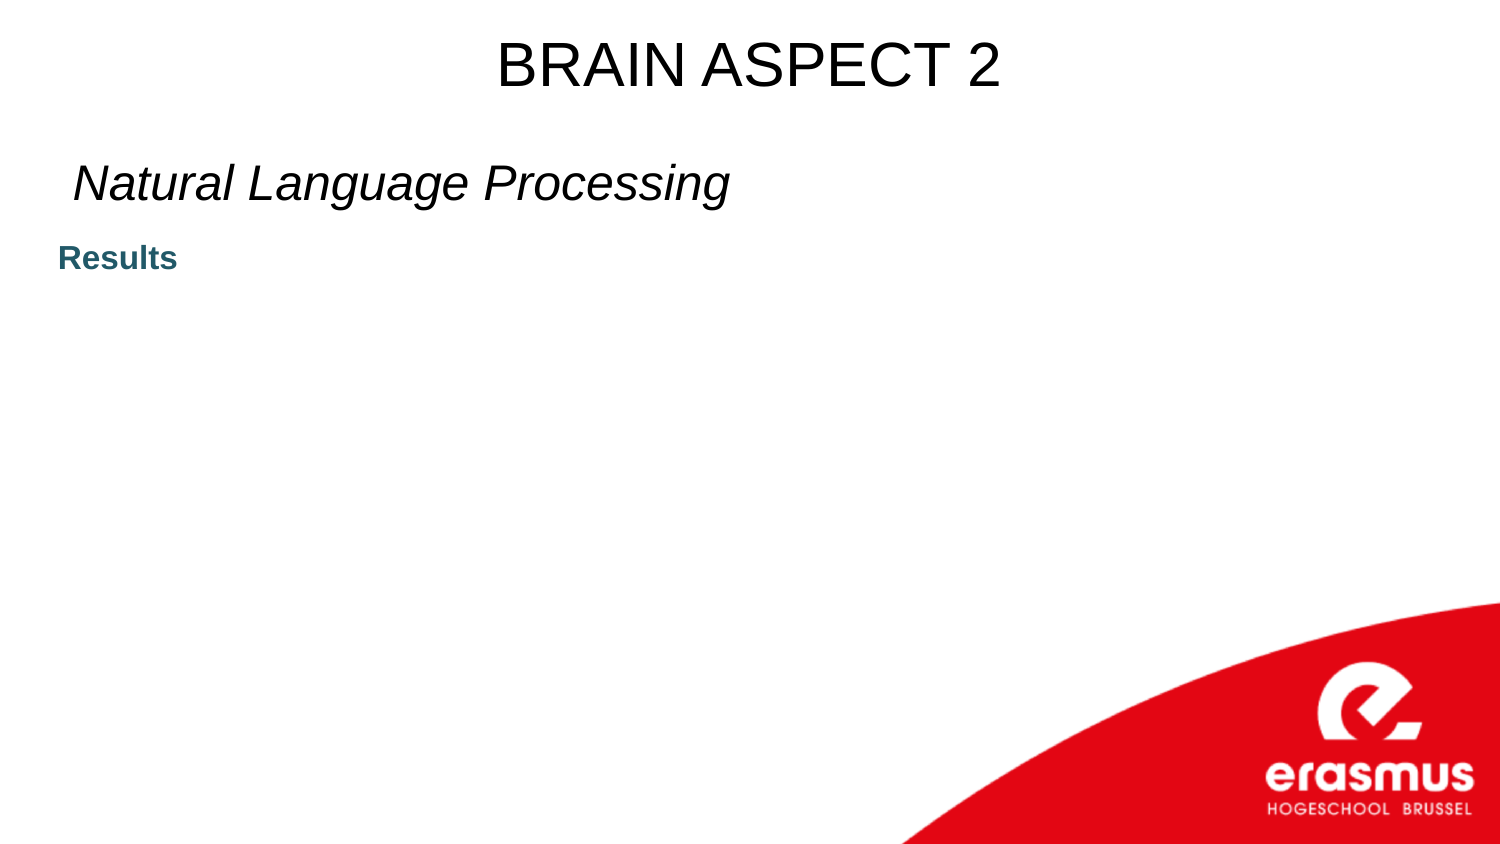

BRAIN ASPECT 2
Natural Language Processing
Results